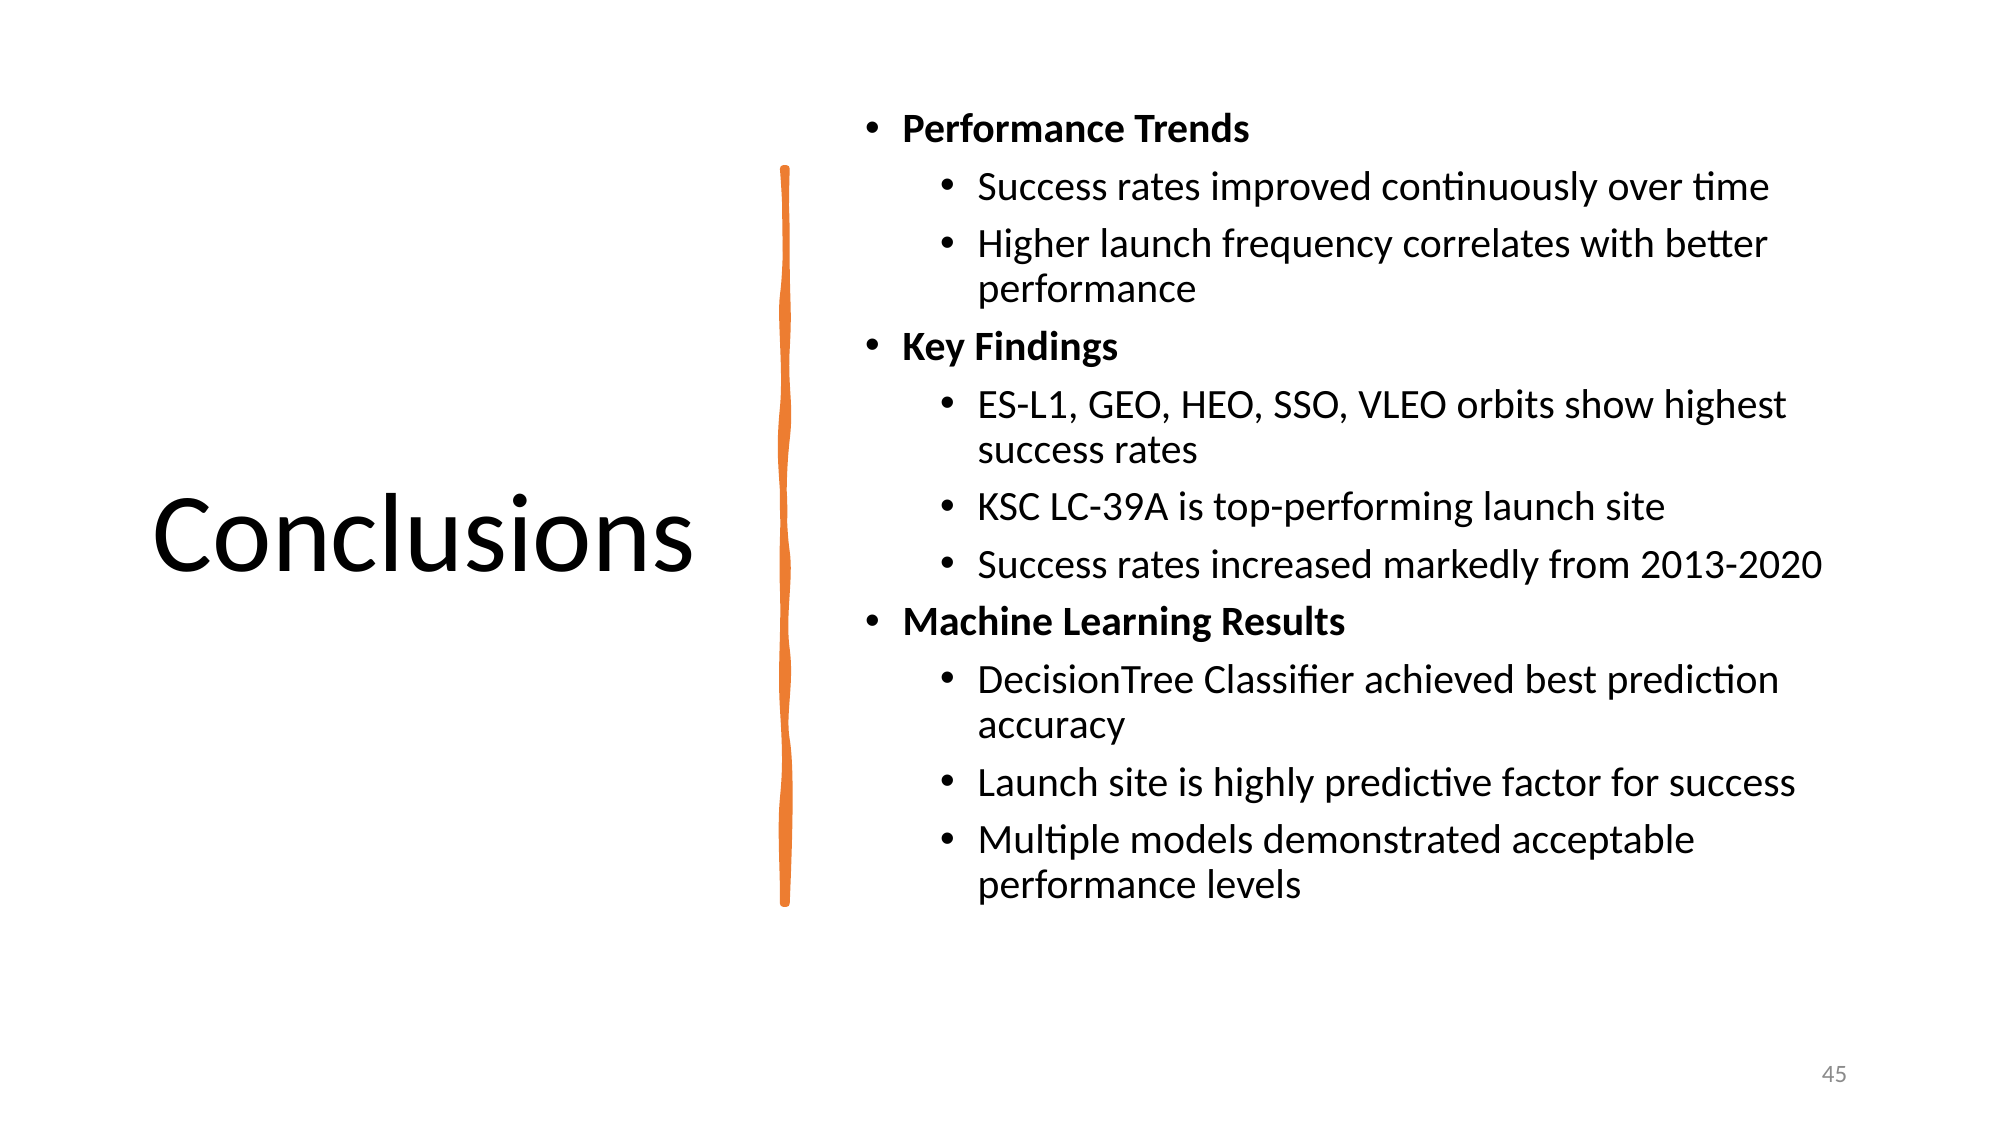

Conclusions
Performance Trends
Success rates improved continuously over time
Higher launch frequency correlates with better performance
Key Findings
ES-L1, GEO, HEO, SSO, VLEO orbits show highest success rates
KSC LC-39A is top-performing launch site
Success rates increased markedly from 2013-2020
Machine Learning Results
DecisionTree Classifier achieved best prediction accuracy
Launch site is highly predictive factor for success
Multiple models demonstrated acceptable performance levels

45